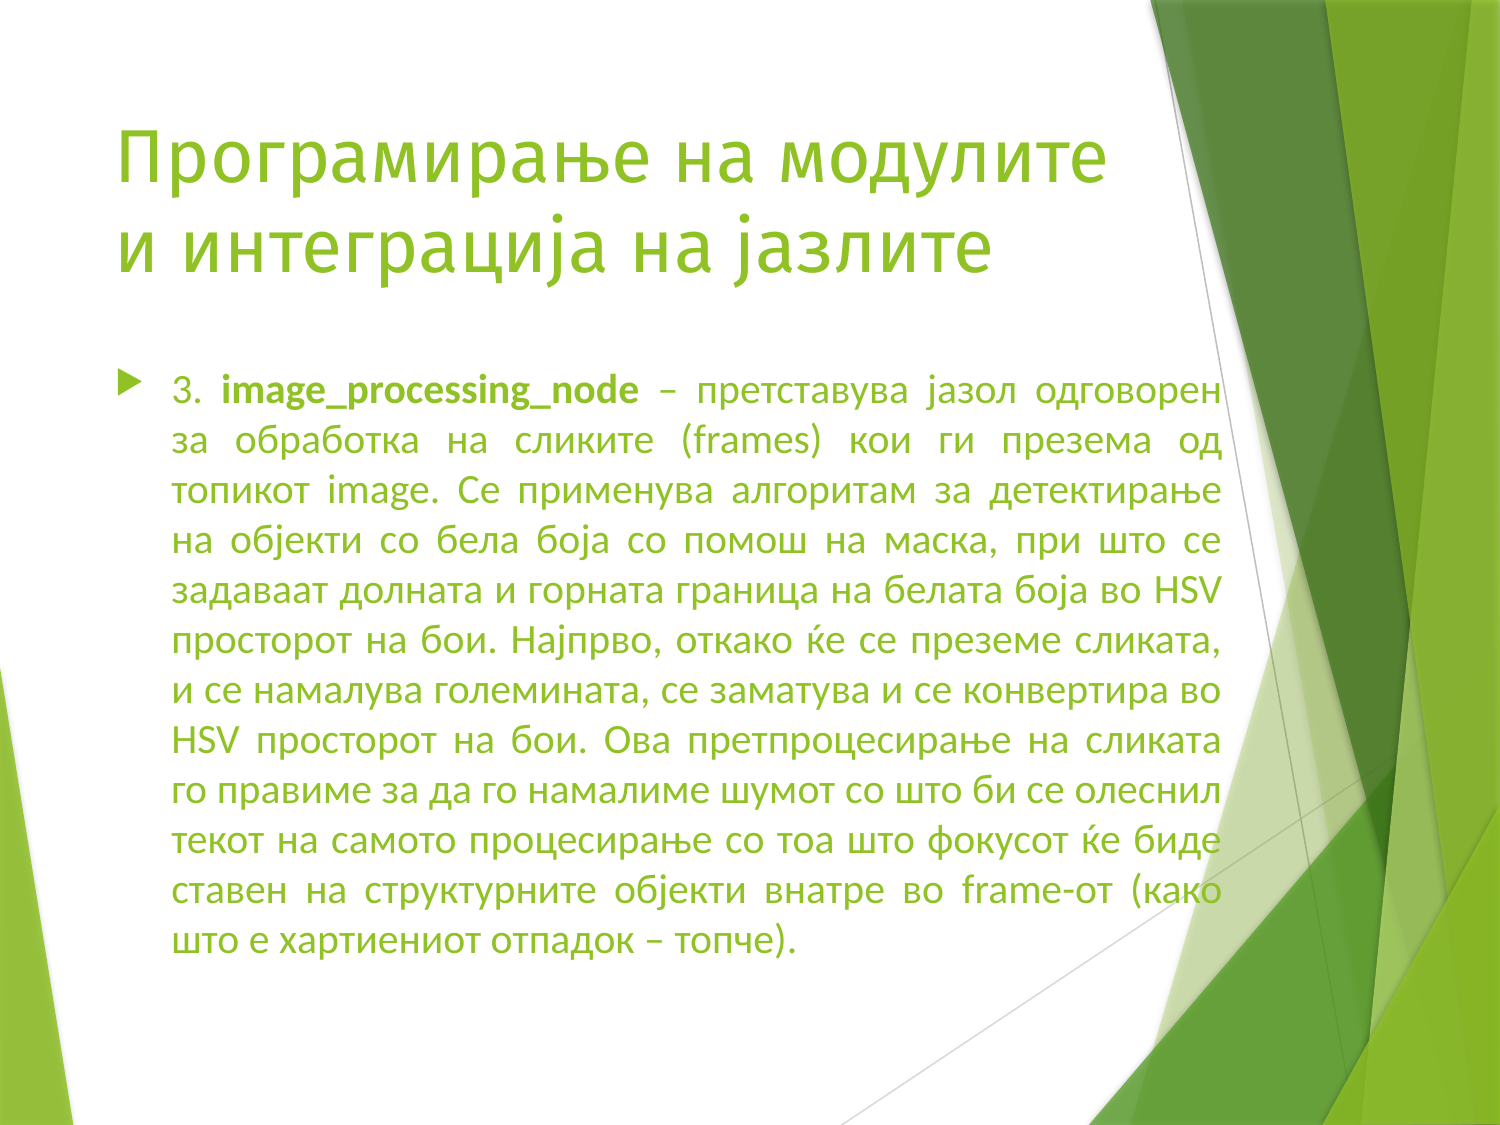

# Програмирање на модулите и интеграција на јазлите
3. image_processing_node – претставува јазол одговорен за обработка на сликите (frames) кои ги презема од топикот image. Се применува алгоритам за детектирање на објекти со бела боја со помош на маска, при што се задаваат долната и горната граница на белата боја во HSV просторот на бои. Најпрво, откако ќе се преземе сликата, и се намалува големината, се заматува и се конвертира во HSV просторот на бои. Ова претпроцесирање на сликата го правиме за да го намалиме шумот со што би се олеснил текот на самото процесирање со тоа што фокусот ќе биде ставен на структурните објекти внатре во frame-от (како што е хартиениот отпадок – топче).